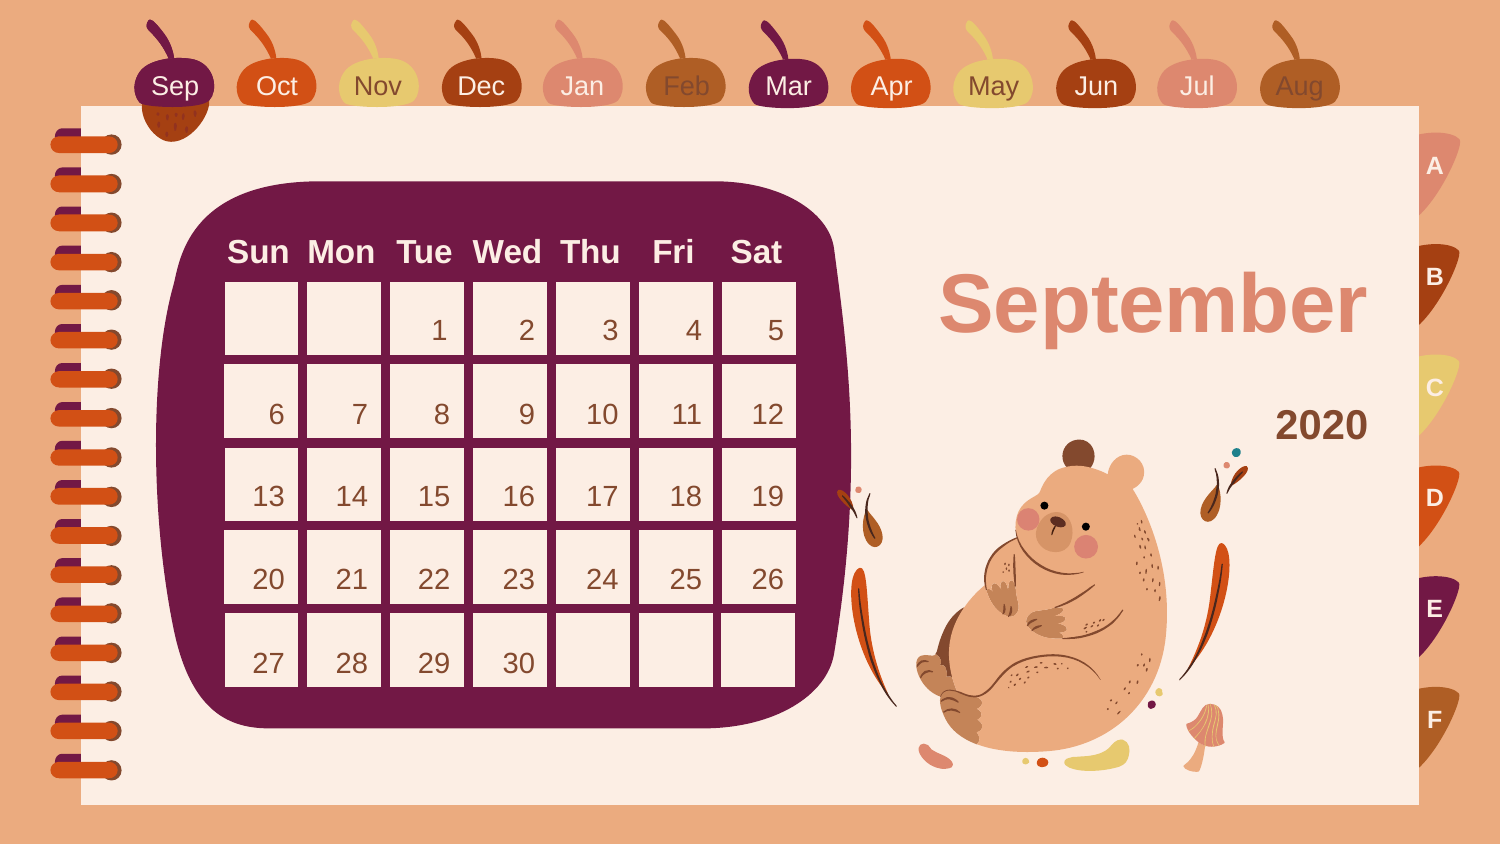

Sep

Sep
Oct
Nov
Dec
Jan
Feb
Mar
Apr
May
Jun
Jul
Aug

A

# September
Sun
Mon
Tue
Wed

Thu

Fri

Sat

1
2
3
4
5
6
7
8
9
10
11
12
13
14
15
16
17
18
19
20
21
22
23
24
25
26
27
28
29
30
B
2020
C

D
E
F